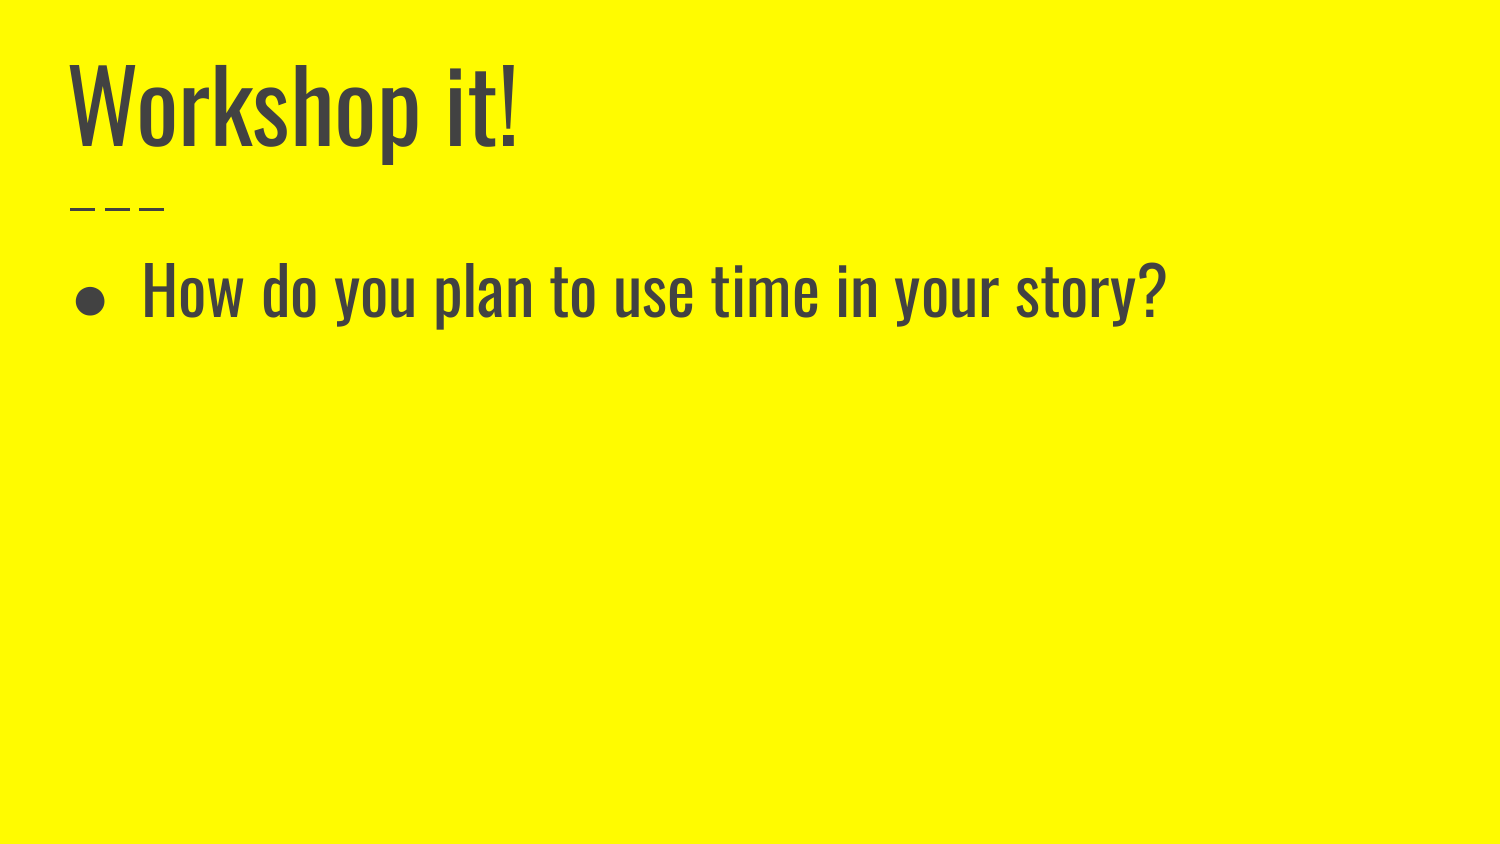

# Workshop it!
How do you plan to use time in your story?